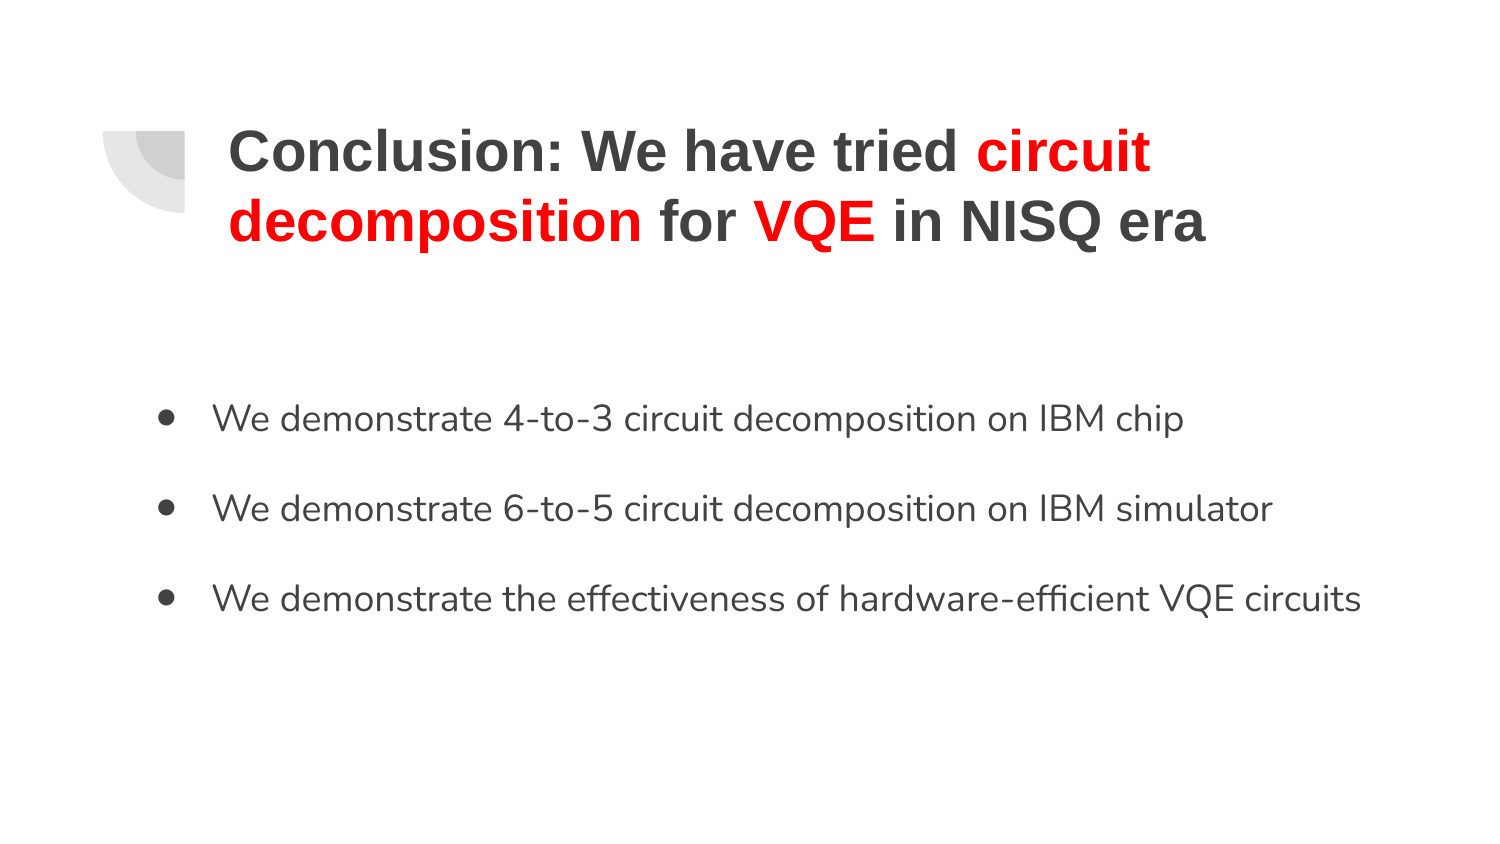

# Conclusion: We have tried circuit decomposition for VQE in NISQ era

We demonstrate 4-to-3 circuit decomposition on IBM chip
We demonstrate 6-to-5 circuit decomposition on IBM simulator
We demonstrate the effectiveness of hardware-efficient VQE circuits